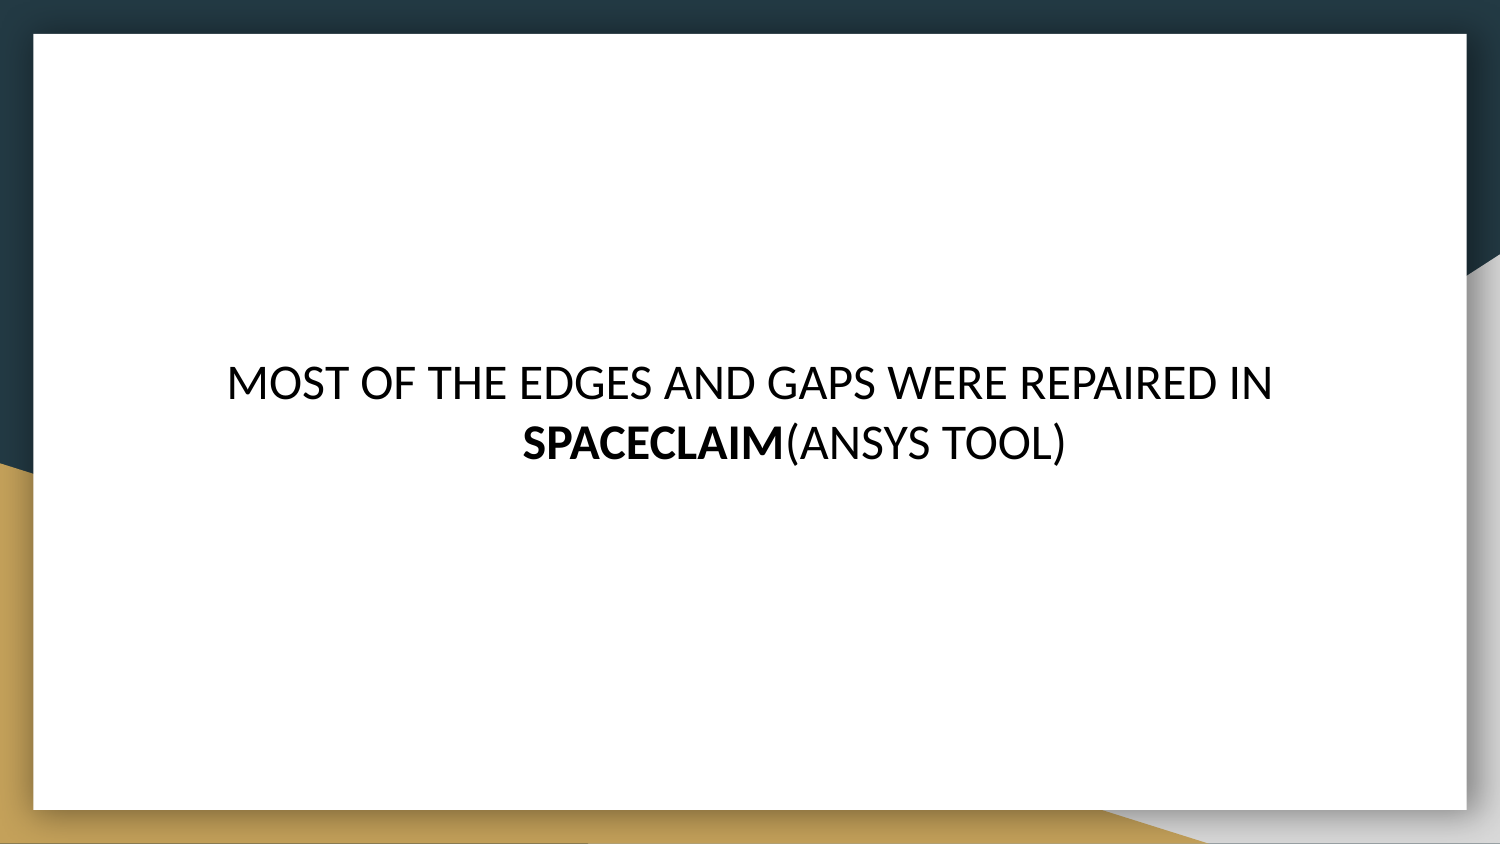

MOST OF THE EDGES AND GAPS WERE REPAIRED IN
        SPACECLAIM(ANSYS TOOL)